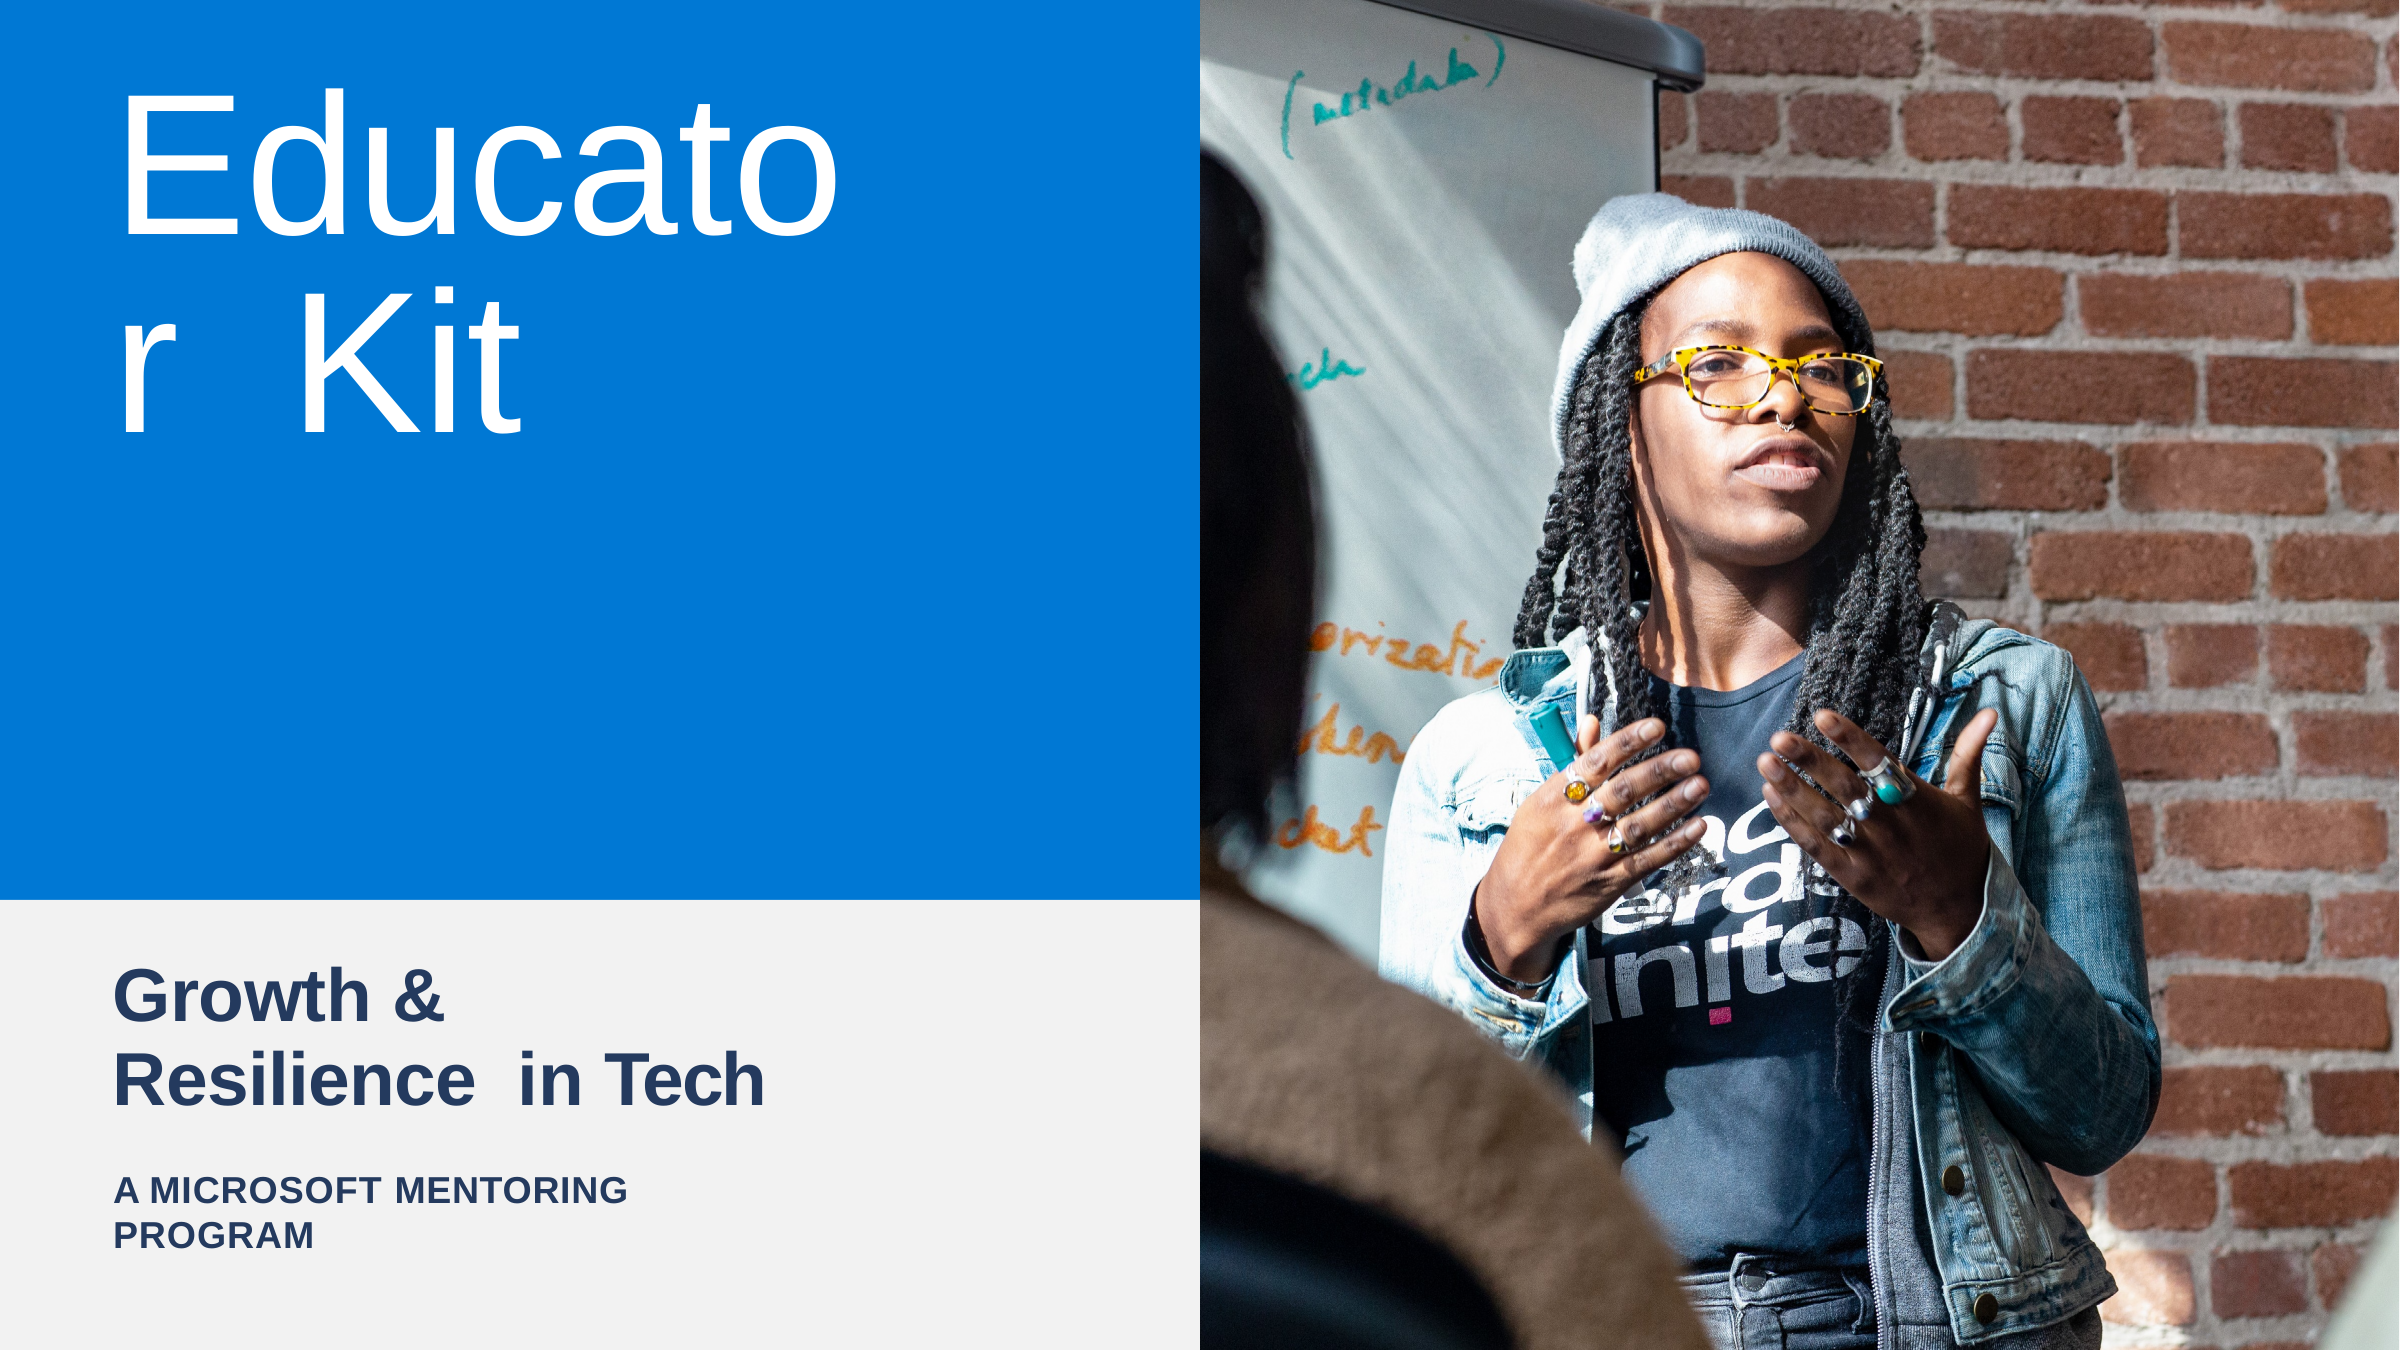

# Educator  Kit

Growth & Resilience  in Tech
A MICROSOFT MENTORING PROGRAM